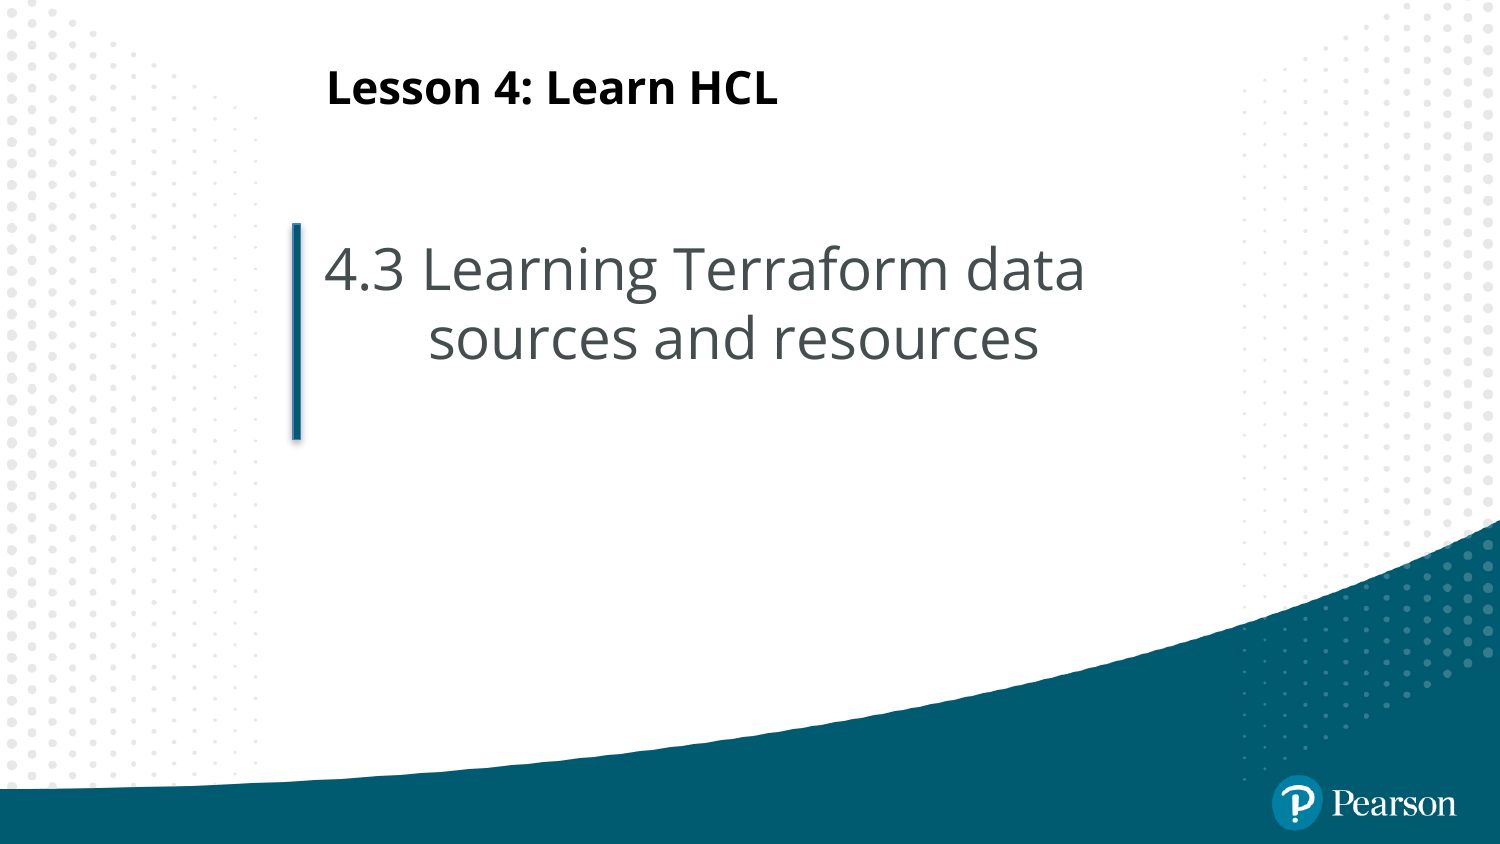

# Lesson 4: Learn HCL
4.3 Learning Terraform data sources and resources